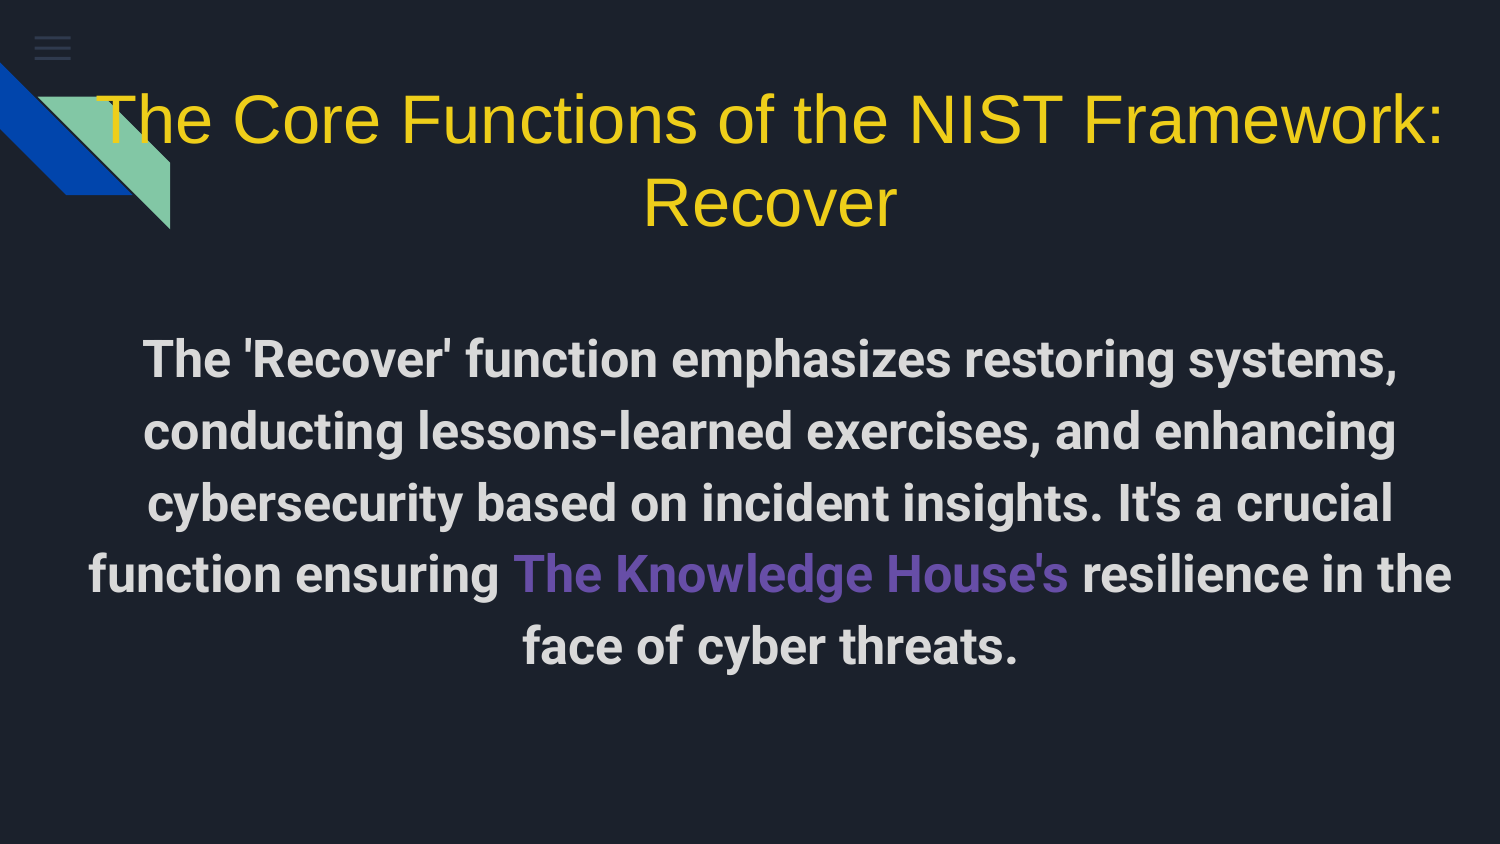

# The Core Functions of the NIST Framework: Recover

The 'Recover' function emphasizes restoring systems, conducting lessons-learned exercises, and enhancing cybersecurity based on incident insights. It's a crucial function ensuring The Knowledge House's resilience in the face of cyber threats.